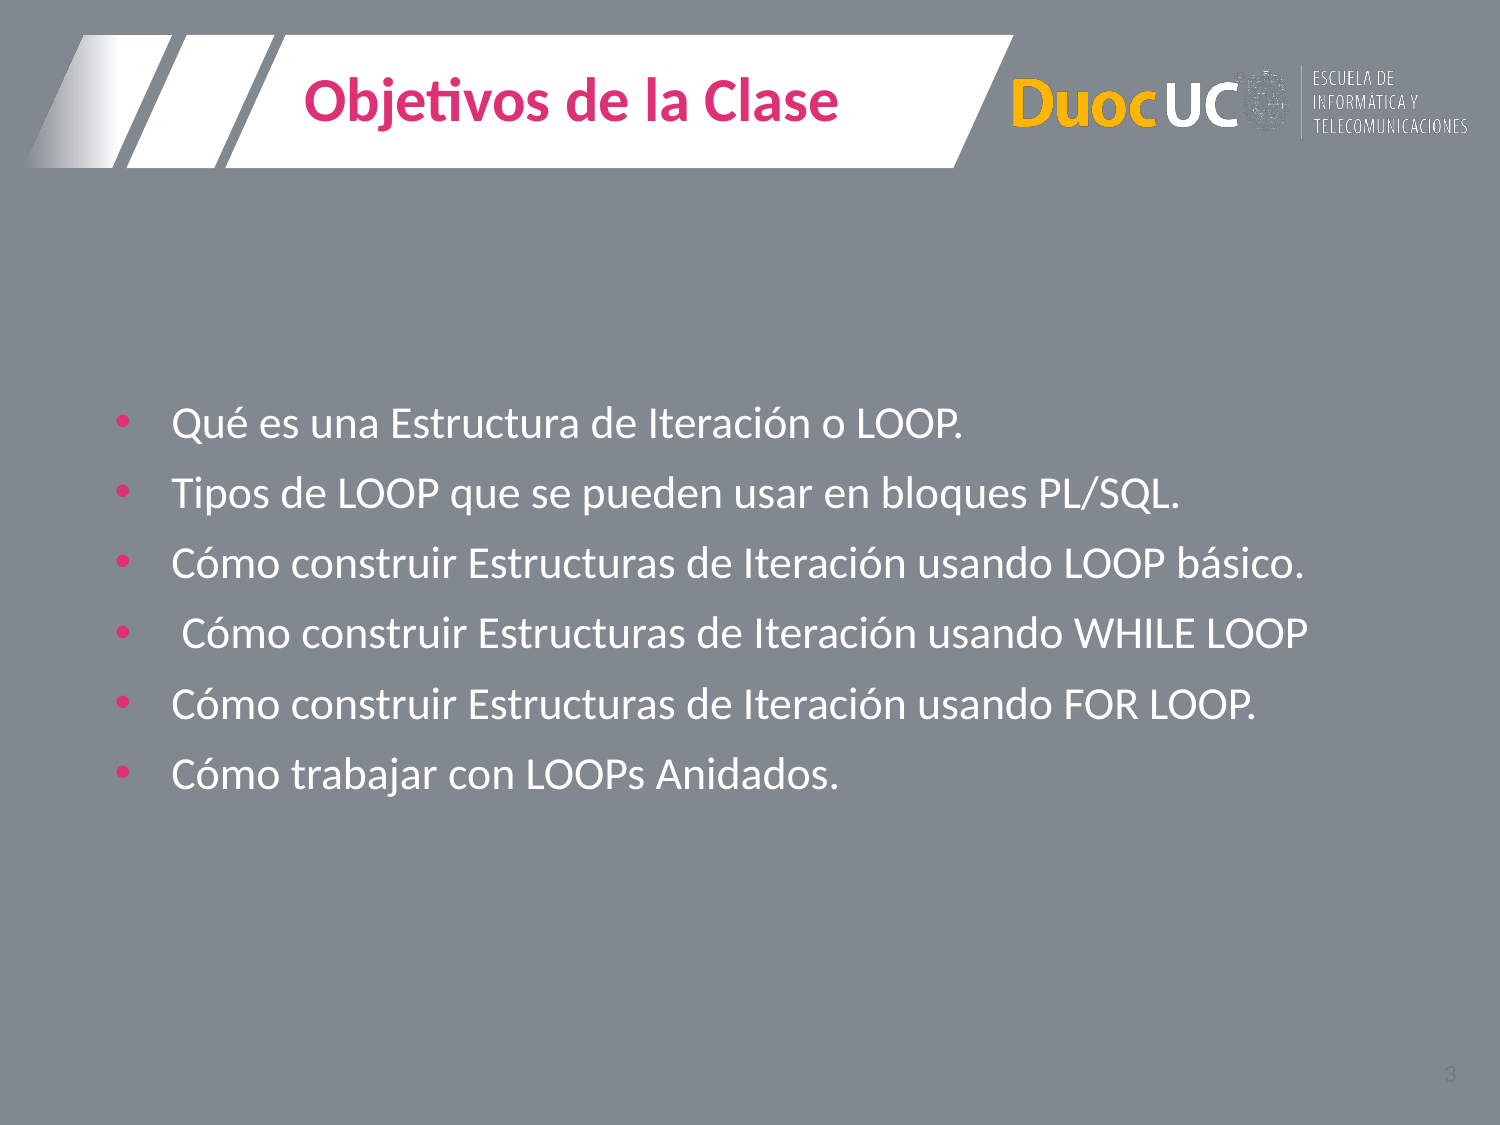

# Objetivos de la Clase
Qué es una Estructura de Iteración o LOOP.
Tipos de LOOP que se pueden usar en bloques PL/SQL.
Cómo construir Estructuras de Iteración usando LOOP básico.
 Cómo construir Estructuras de Iteración usando WHILE LOOP
Cómo construir Estructuras de Iteración usando FOR LOOP.
Cómo trabajar con LOOPs Anidados.
3